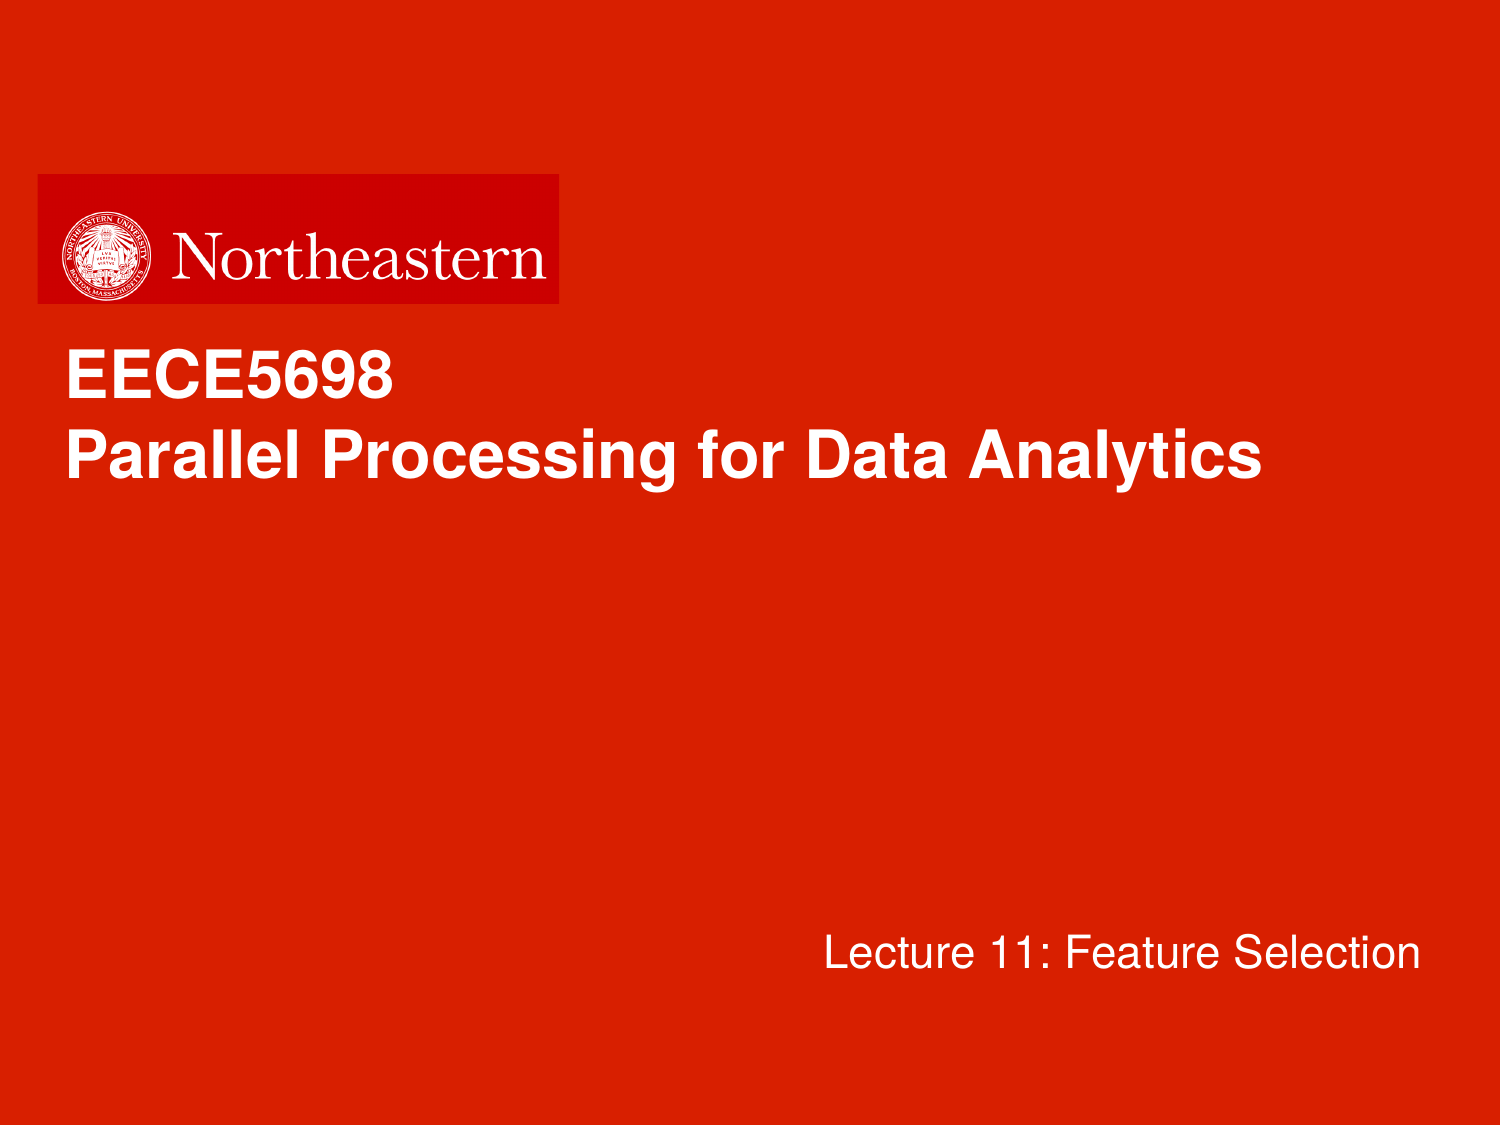

EECE5698
Parallel Processing for Data Analytics
Lecture 11: Feature Selection